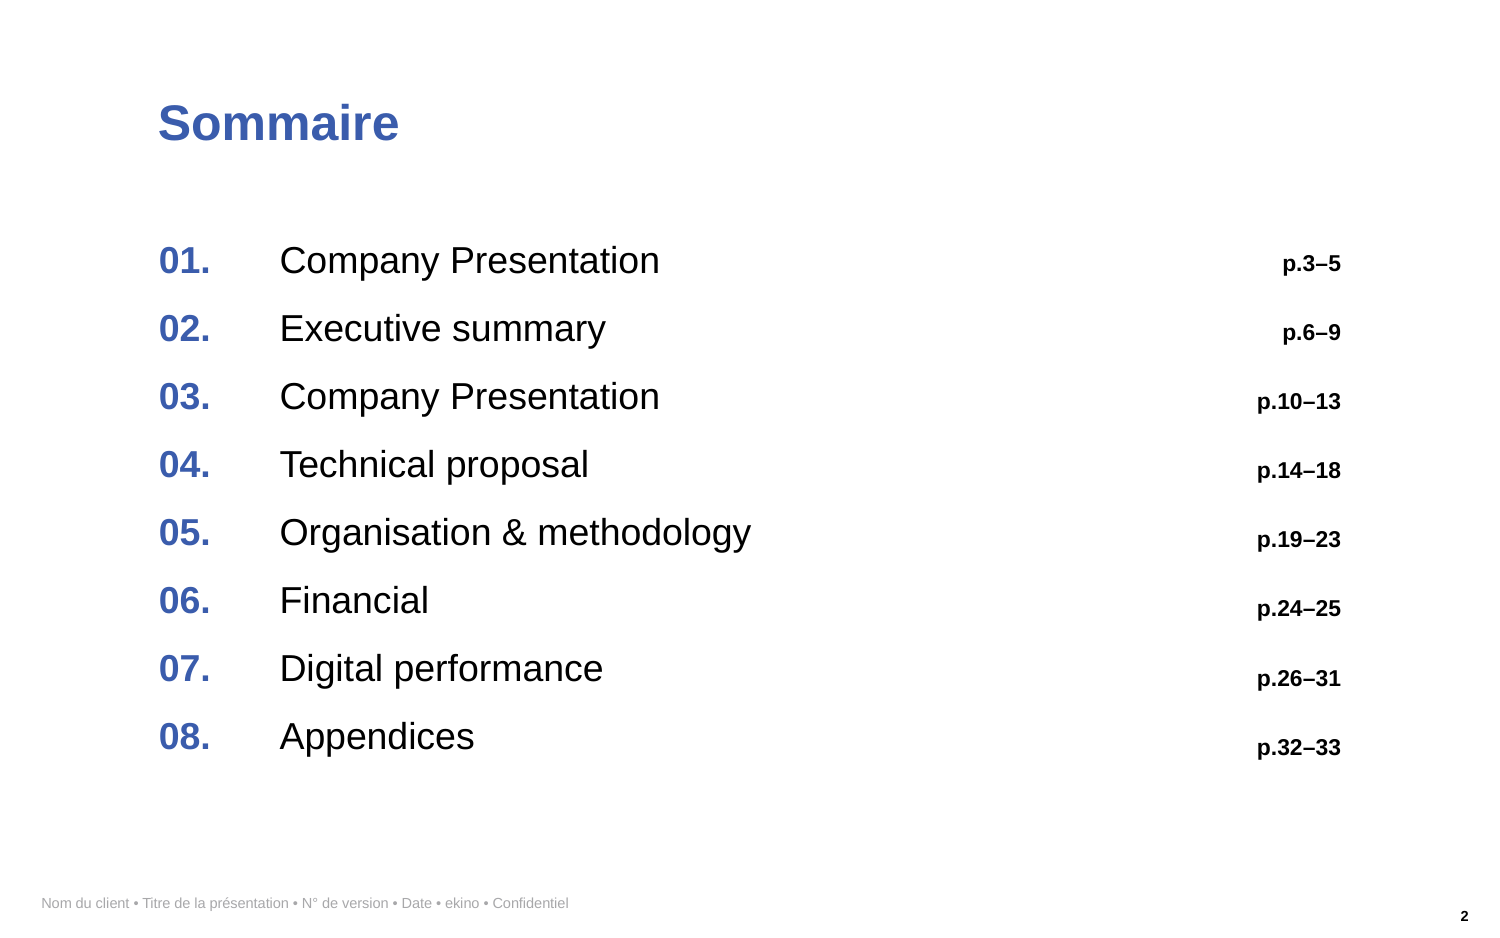

# Sommaire
01.
02.
03.
04.
05.
06.
07.
08.
Company Presentation
Executive summary
Company Presentation
Technical proposal
Organisation & methodology
Financial
Digital performance
Appendices
 p.3–5
  p.6–9
  p.10–13
   p.14–18
   p.19–23
  p.24–25
   p.26–31
p.32–33
Nom du client • Titre de la présentation • N° de version • Date • ekino • Confidentiel
2